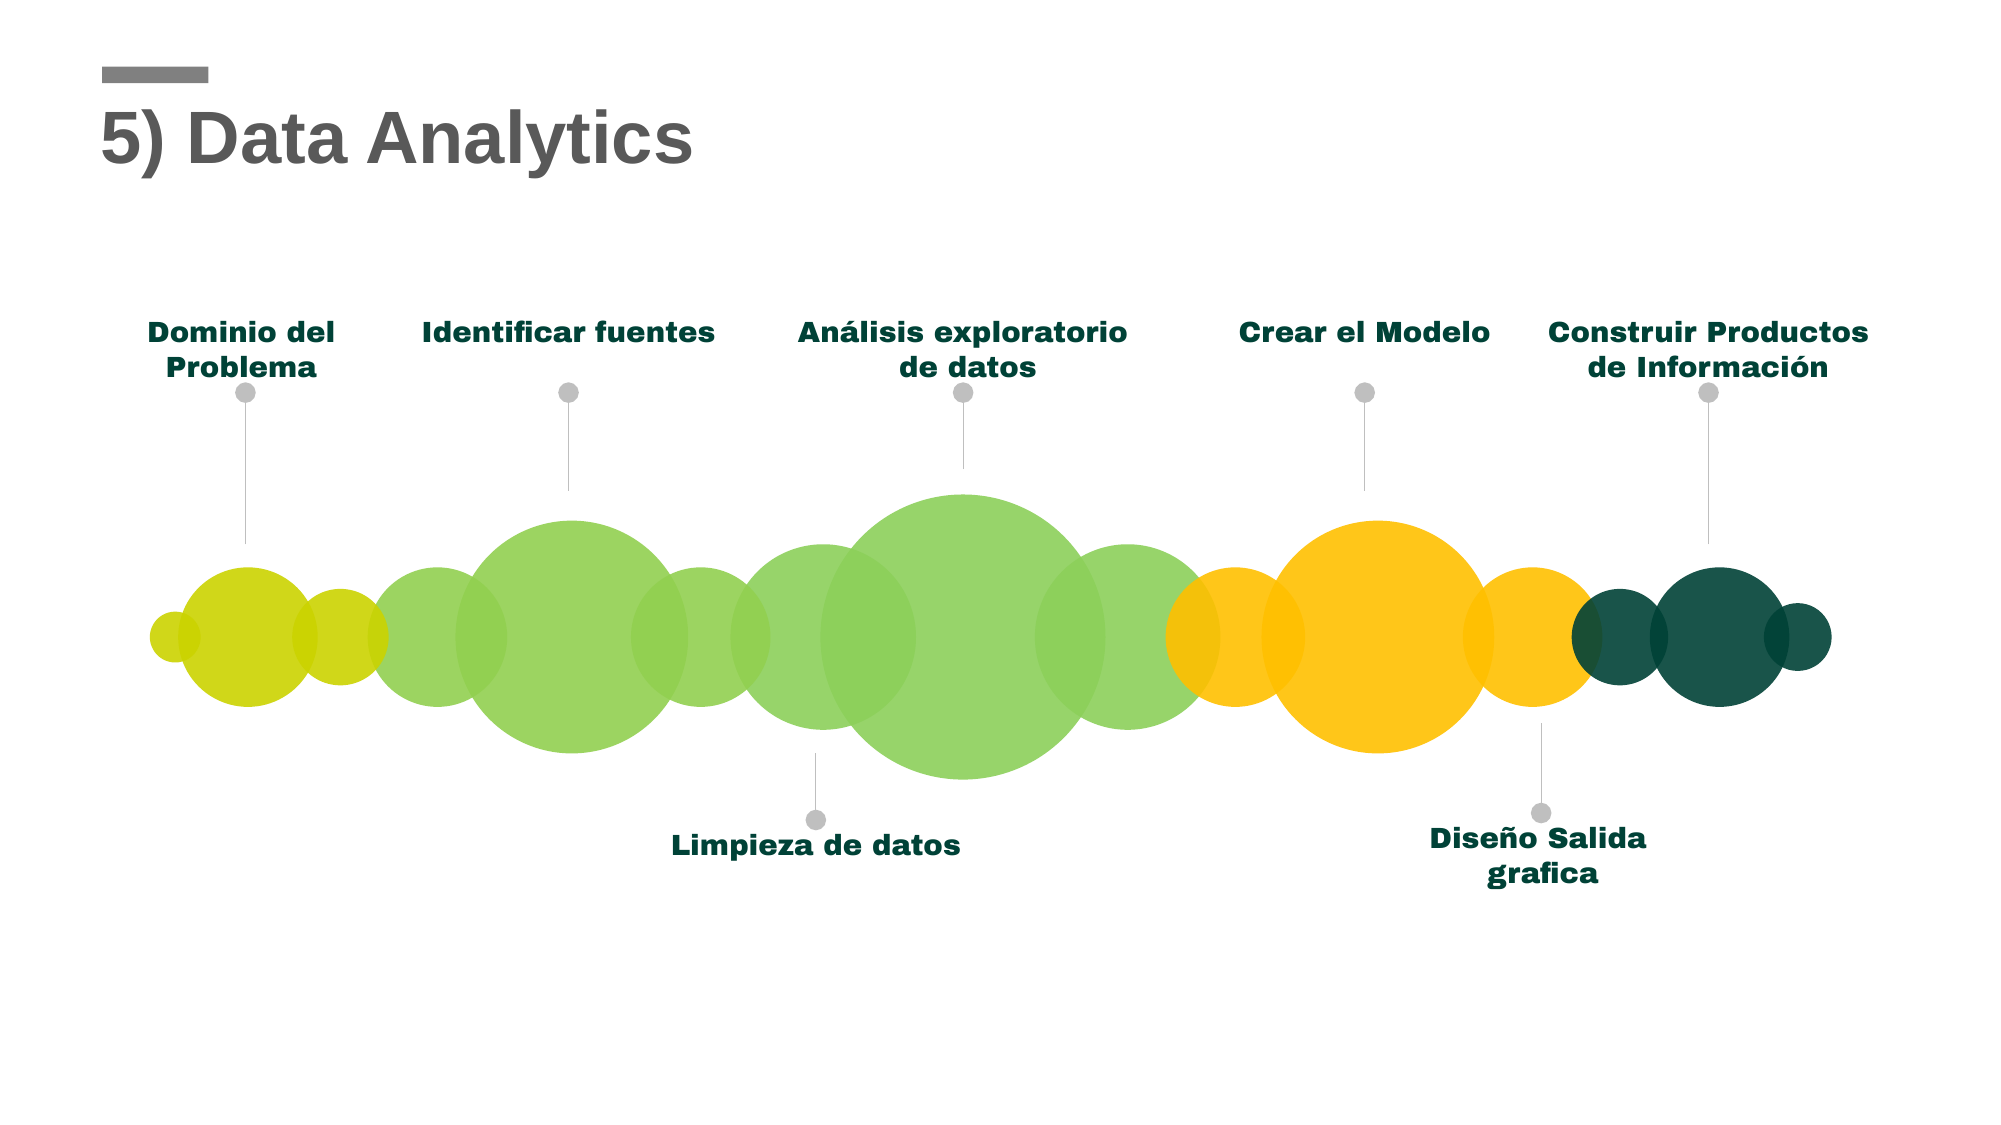

5) Data Analytics
Dominio del
Problema
Identificar fuentes
Análisis exploratorio
 de datos

Crear el Modelo
Construir Productos
de Información

Diseño Salida
grafica
Limpieza de datos